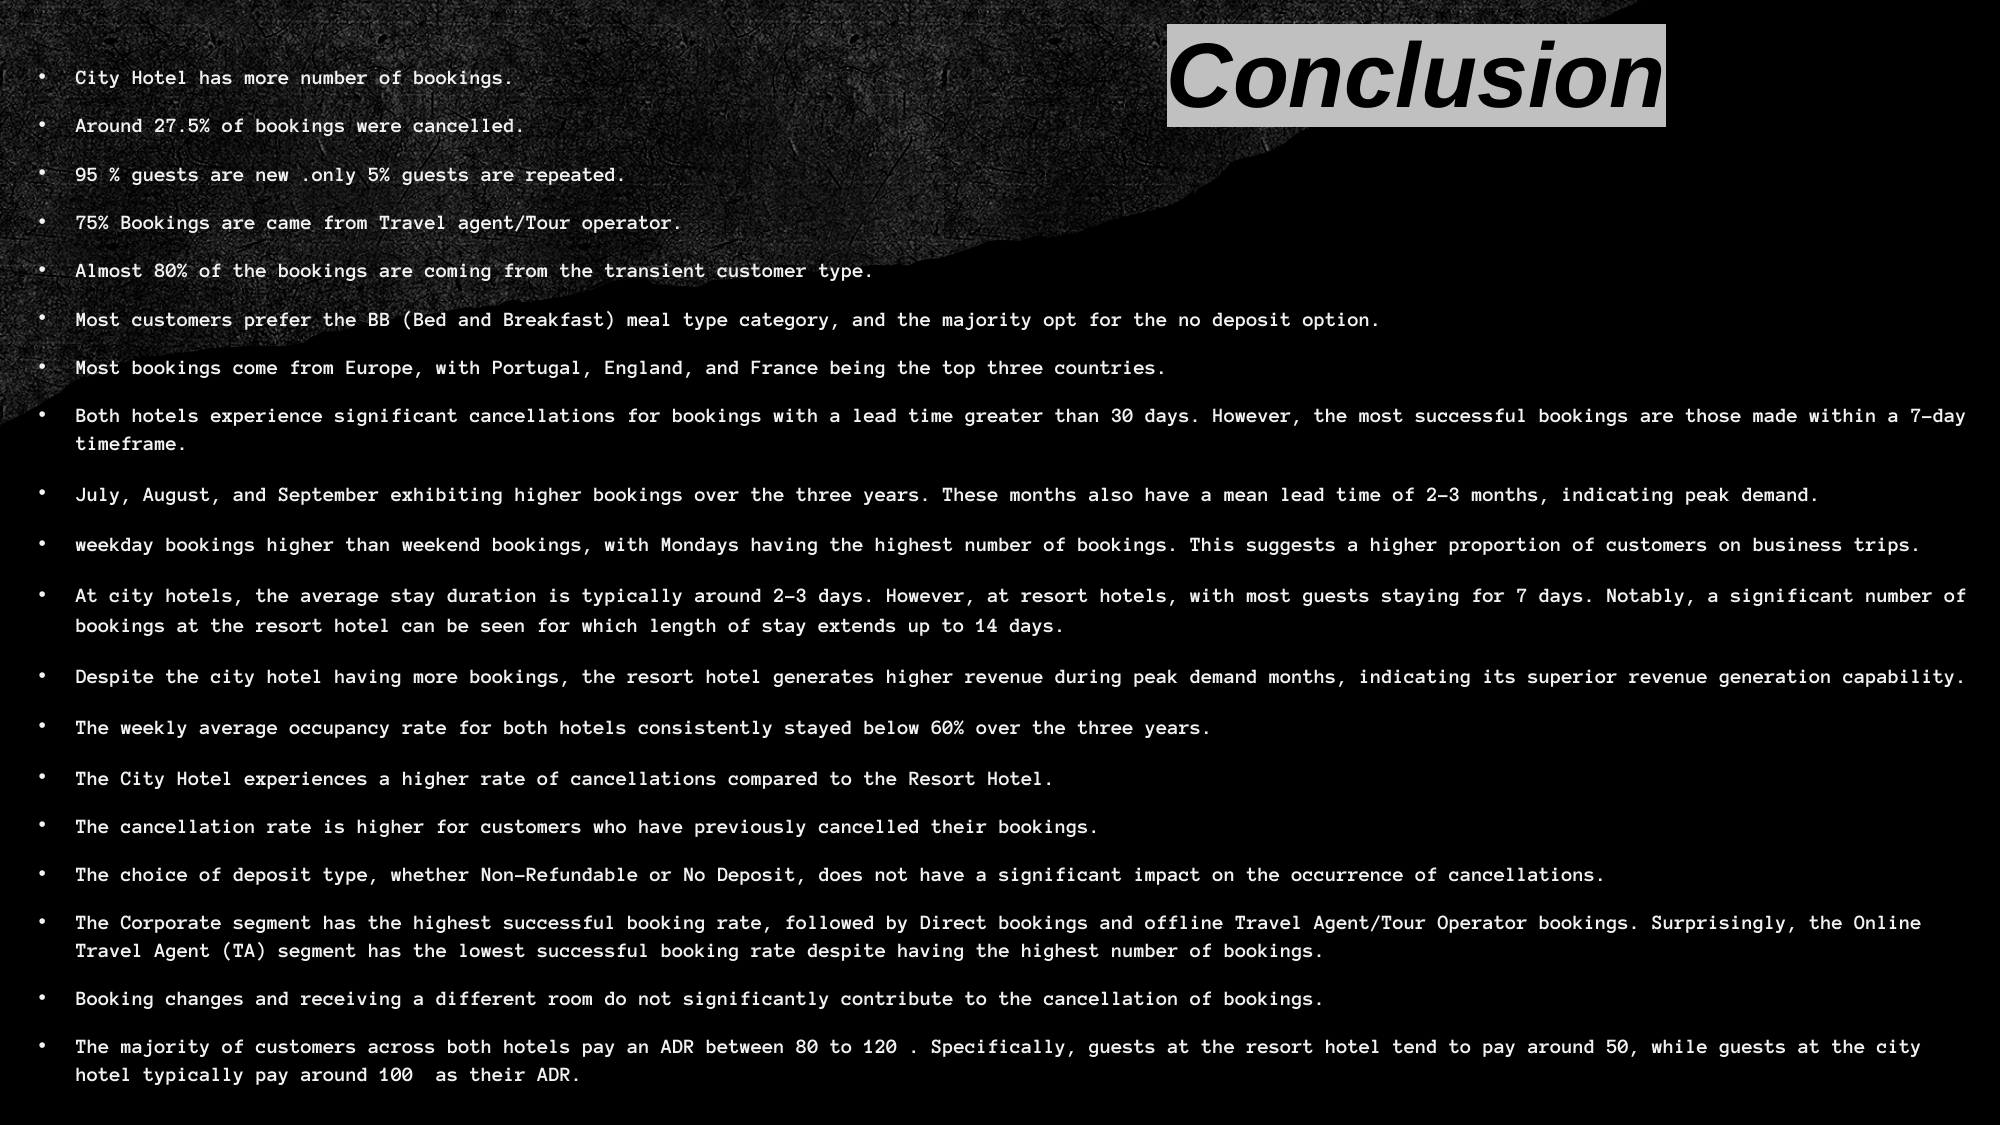

# Conclusion
City Hotel has more number of bookings.
Around 27.5% of bookings were cancelled.
95 % guests are new .only 5% guests are repeated.
75% Bookings are came from Travel agent/Tour operator.
Almost 80% of the bookings are coming from the transient customer type.
Most customers prefer the BB (Bed and Breakfast) meal type category, and the majority opt for the no deposit option.
Most bookings come from Europe, with Portugal, England, and France being the top three countries.
Both hotels experience significant cancellations for bookings with a lead time greater than 30 days. However, the most successful bookings are those made within a 7-day timeframe.
July, August, and September exhibiting higher bookings over the three years. These months also have a mean lead time of 2-3 months, indicating peak demand.
weekday bookings higher than weekend bookings, with Mondays having the highest number of bookings. This suggests a higher proportion of customers on business trips.
At city hotels, the average stay duration is typically around 2-3 days. However, at resort hotels, with most guests staying for 7 days. Notably, a significant number of bookings at the resort hotel can be seen for which length of stay extends up to 14 days.
Despite the city hotel having more bookings, the resort hotel generates higher revenue during peak demand months, indicating its superior revenue generation capability.
The weekly average occupancy rate for both hotels consistently stayed below 60% over the three years.
The City Hotel experiences a higher rate of cancellations compared to the Resort Hotel.
The cancellation rate is higher for customers who have previously cancelled their bookings.
The choice of deposit type, whether Non-Refundable or No Deposit, does not have a significant impact on the occurrence of cancellations.
The Corporate segment has the highest successful booking rate, followed by Direct bookings and offline Travel Agent/Tour Operator bookings. Surprisingly, the Online Travel Agent (TA) segment has the lowest successful booking rate despite having the highest number of bookings.
Booking changes and receiving a different room do not significantly contribute to the cancellation of bookings.
The majority of customers across both hotels pay an ADR between 80 to 120 . Specifically, guests at the resort hotel tend to pay around 50, while guests at the city hotel typically pay around 100  as their ADR.